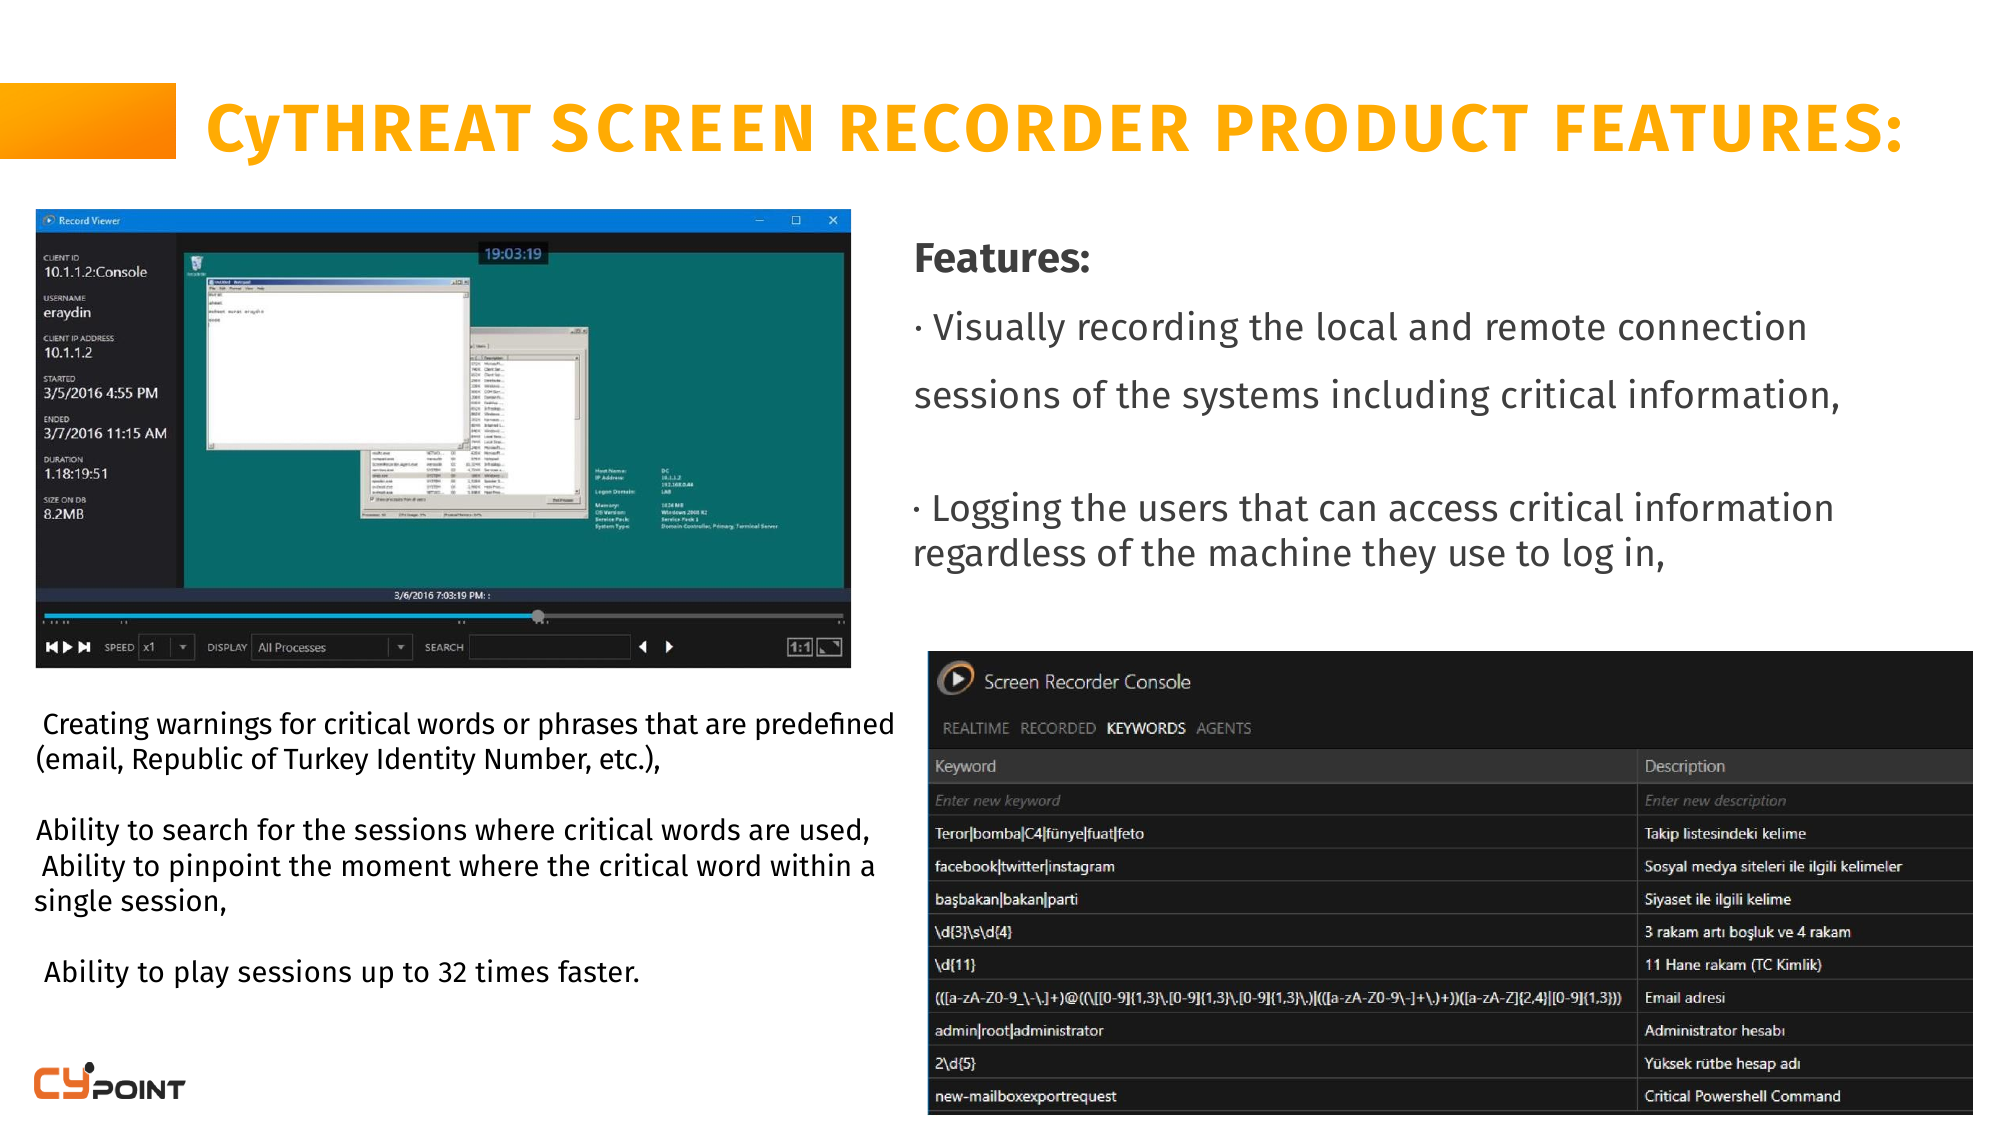

# CyTHREAT SCREEN RECORDER PRODUCT FEATURES:

Features:
· Visually recording the local and remote connection sessions of the systems including critical information,
· Logging the users that can access critical information regardless of the machine they use to log in,

 Creating warnings for critical words or phrases that are predefined (email, Republic of Turkey Identity Number, etc.),

Ability to search for the sessions where critical words are used,
 Ability to pinpoint the moment where the critical word within a single session,

 Ability to play sessions up to 32 times faster.